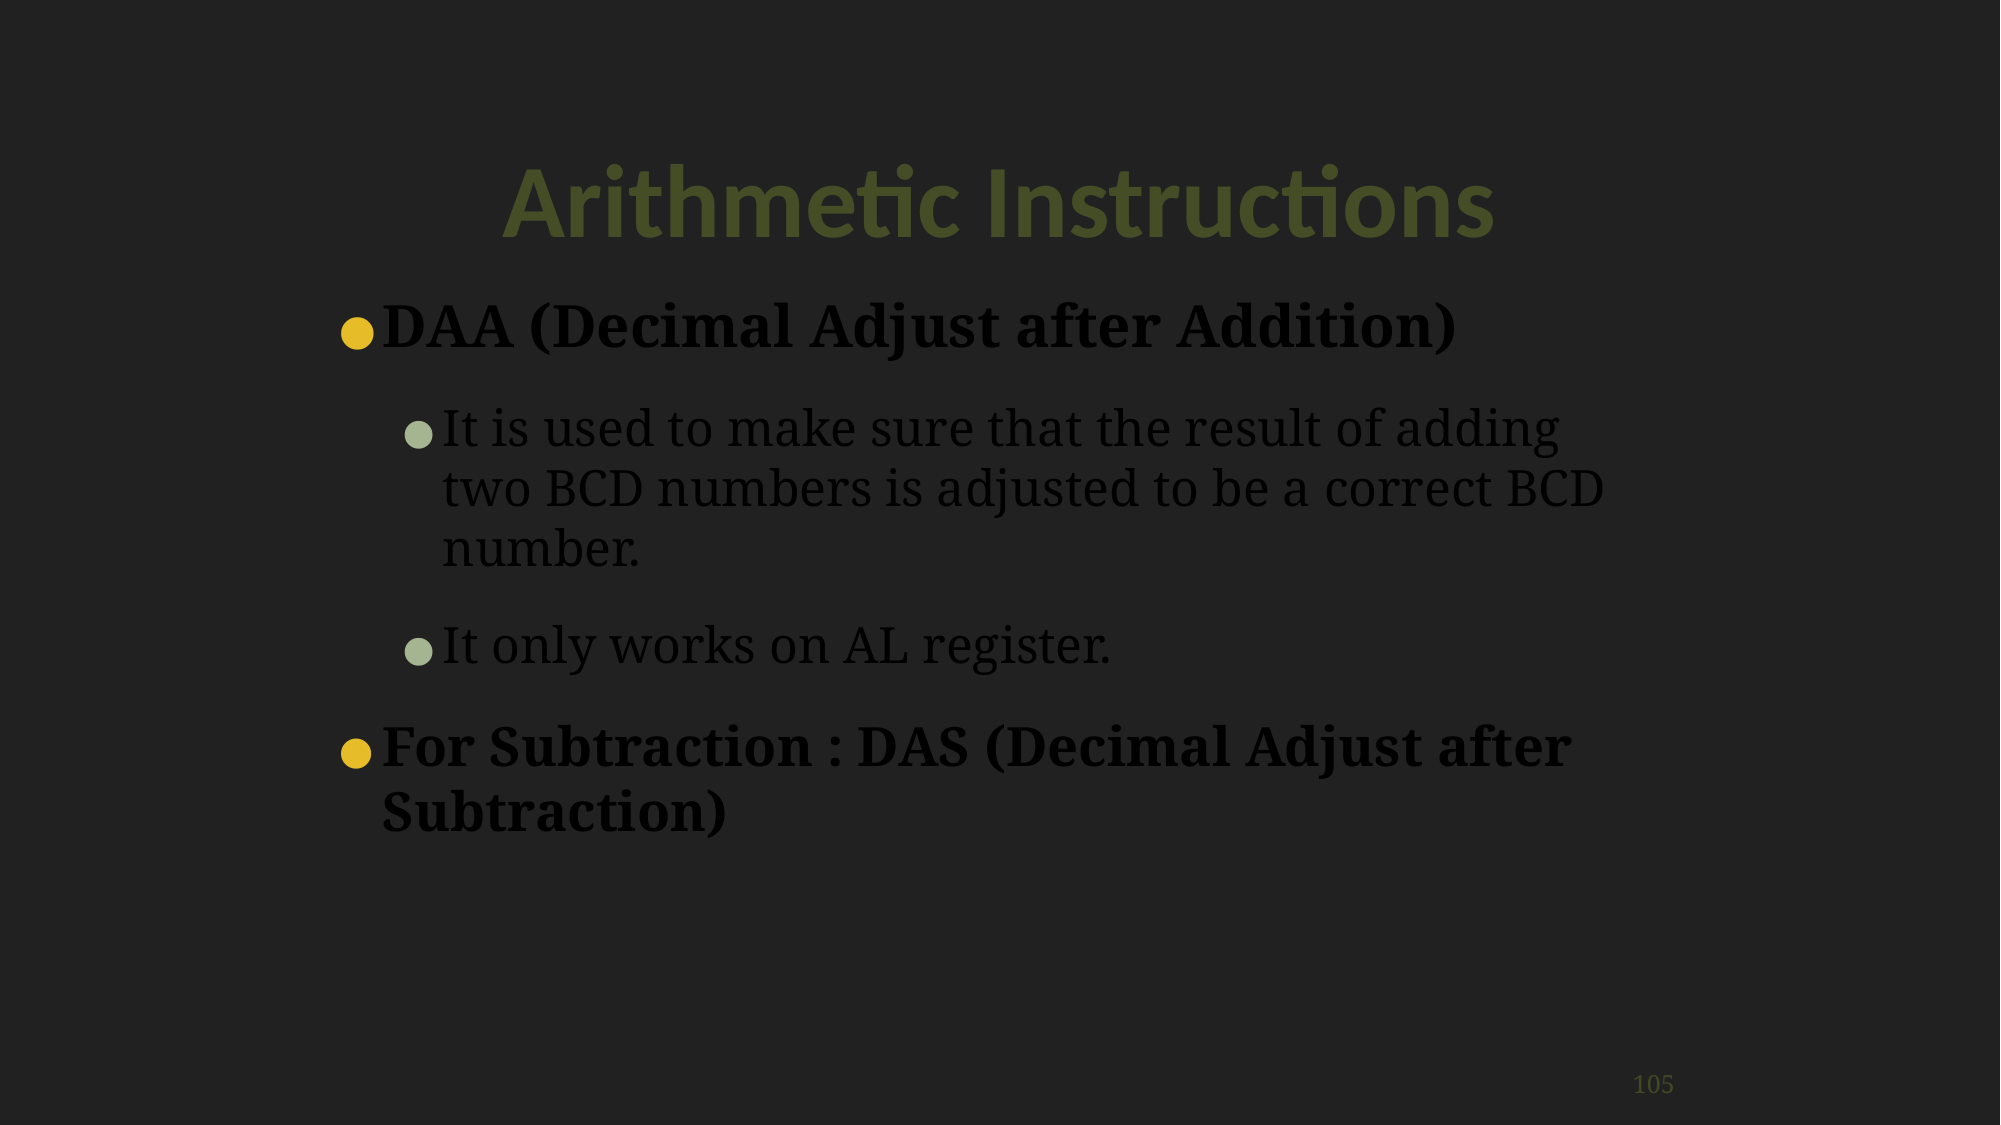

Arithmetic Instructions
DAA (Decimal Adjust after Addition)
It is used to make sure that the result of adding two BCD numbers is adjusted to be a correct BCD number.
It only works on AL register.
For Subtraction : DAS (Decimal Adjust after Subtraction)
105